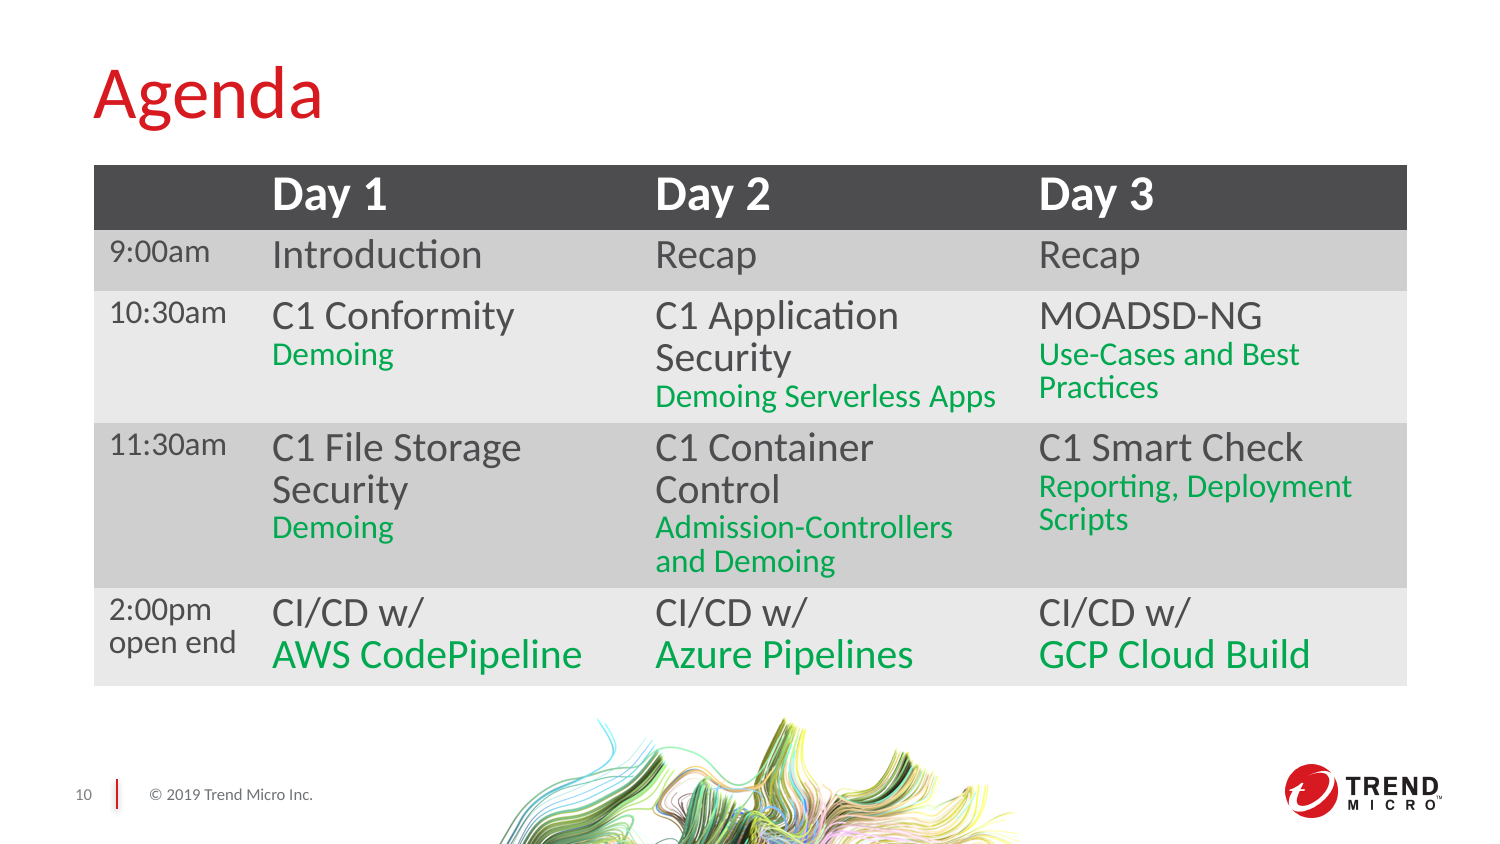

# Agenda
|  | Day 1 | Day 2 | Day 3 |
| --- | --- | --- | --- |
| 9:00am | Introduction | Recap | Recap |
| 10:30am | C1 Conformity Demoing | C1 Application Security Demoing Serverless Apps | MOADSD-NG Use-Cases and Best Practices |
| 11:30am | C1 File Storage Security Demoing | C1 Container Control Admission-Controllers and Demoing | C1 Smart Check Reporting, Deployment Scripts |
| 2:00pm open end | CI/CD w/ AWS CodePipeline | CI/CD w/ Azure Pipelines | CI/CD w/ GCP Cloud Build |